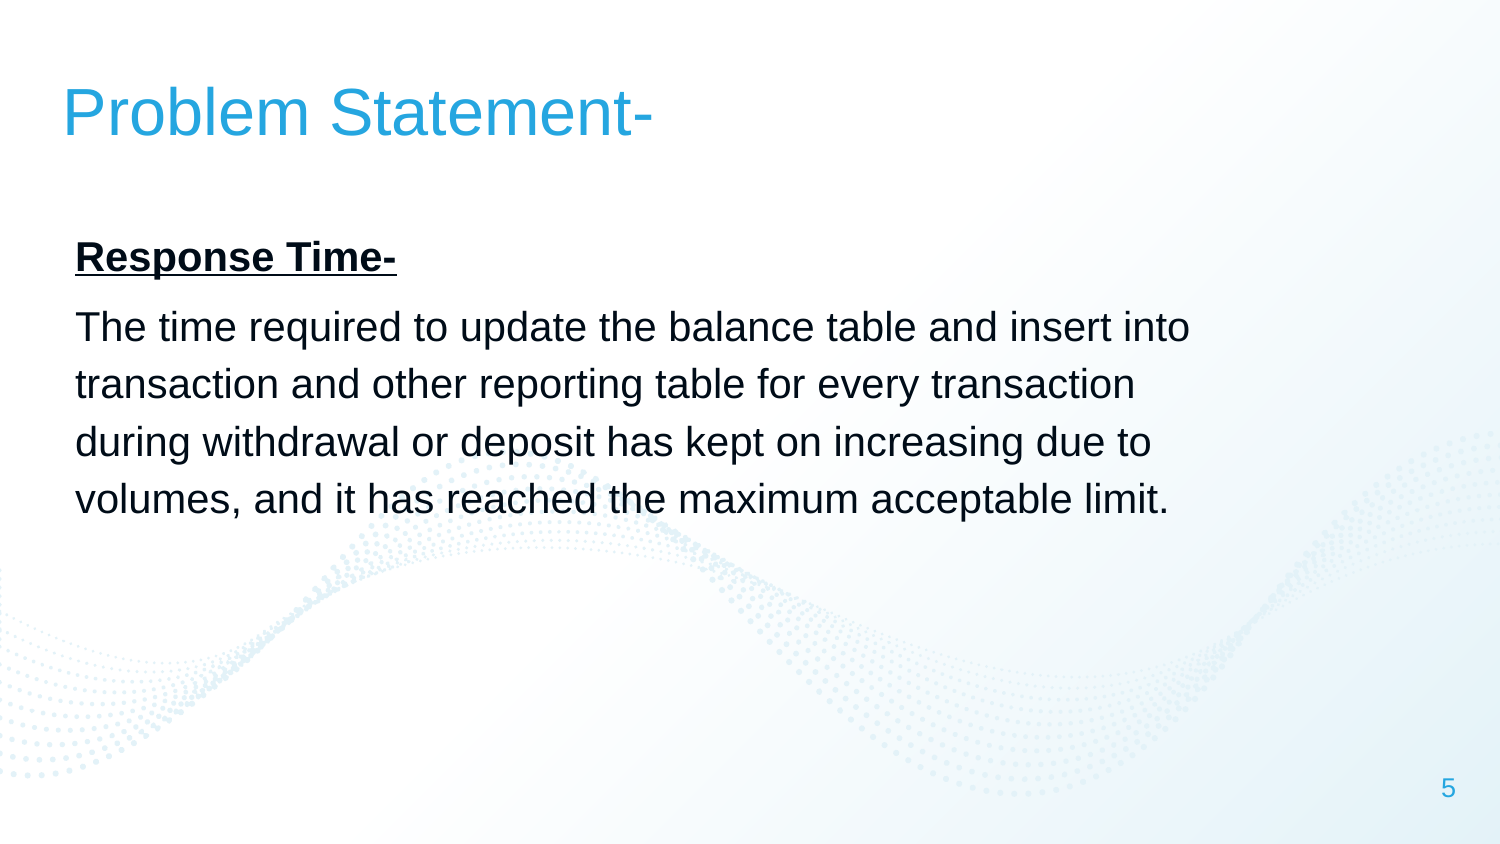

# Problem Statement-
Response Time-
The time required to update the balance table and insert into transaction and other reporting table for every transaction during withdrawal or deposit has kept on increasing due to volumes, and it has reached the maximum acceptable limit.
5